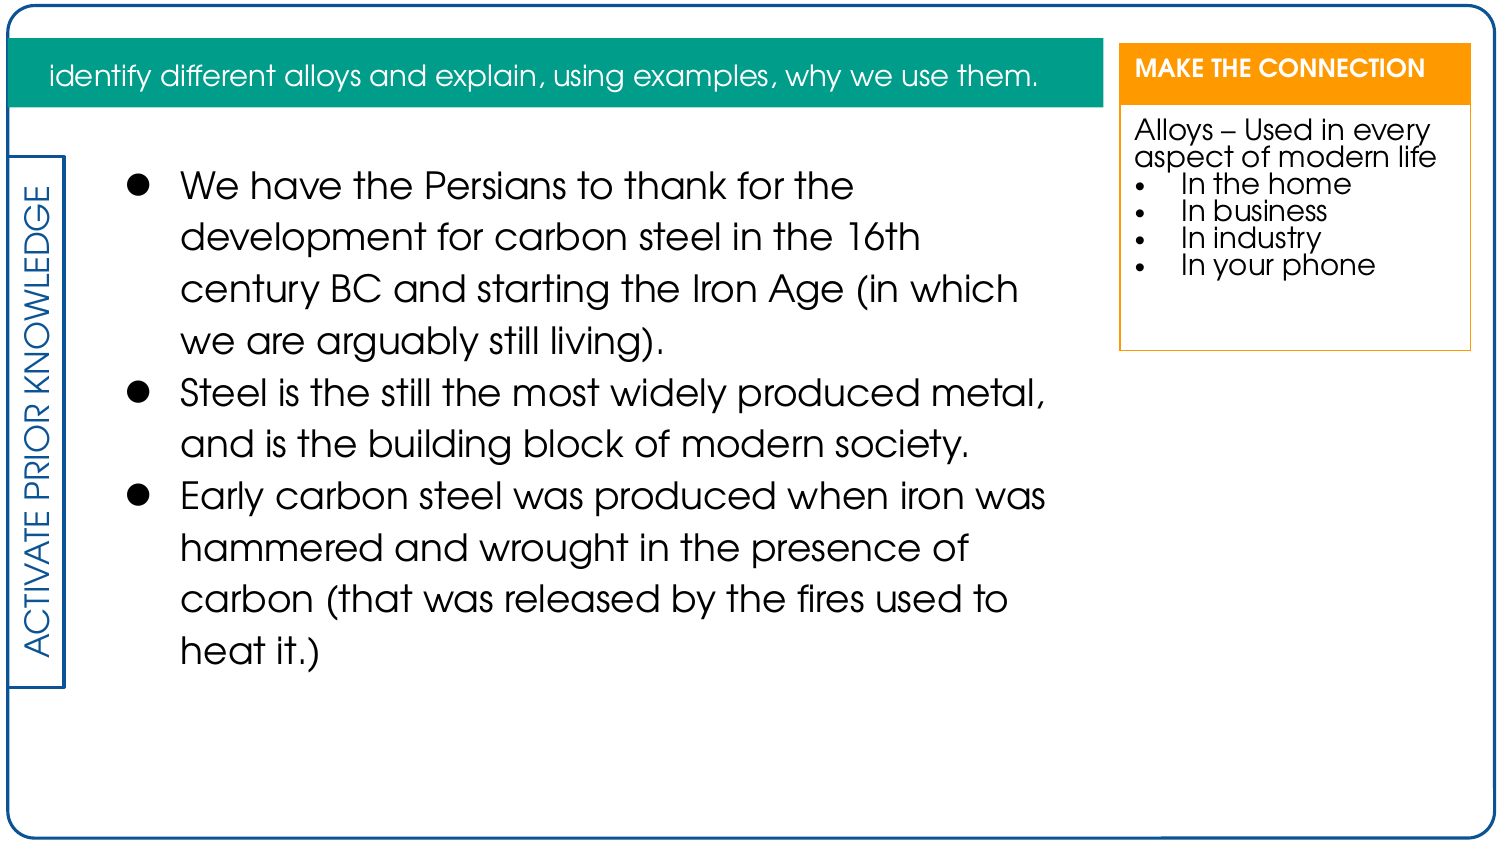

identify different alloys and explain, using examples, why we use them.
| MAKE THE CONNECTION |
| --- |
| Alloys – Used in every aspect of modern life In the home In business In industry In your phone |
We have the Persians to thank for the development for carbon steel in the 16th century BC and starting the Iron Age (in which we are arguably still living).
Steel is the still the most widely produced metal, and is the building block of modern society.
Early carbon steel was produced when iron was hammered and wrought in the presence of carbon (that was released by the fires used to heat it.)